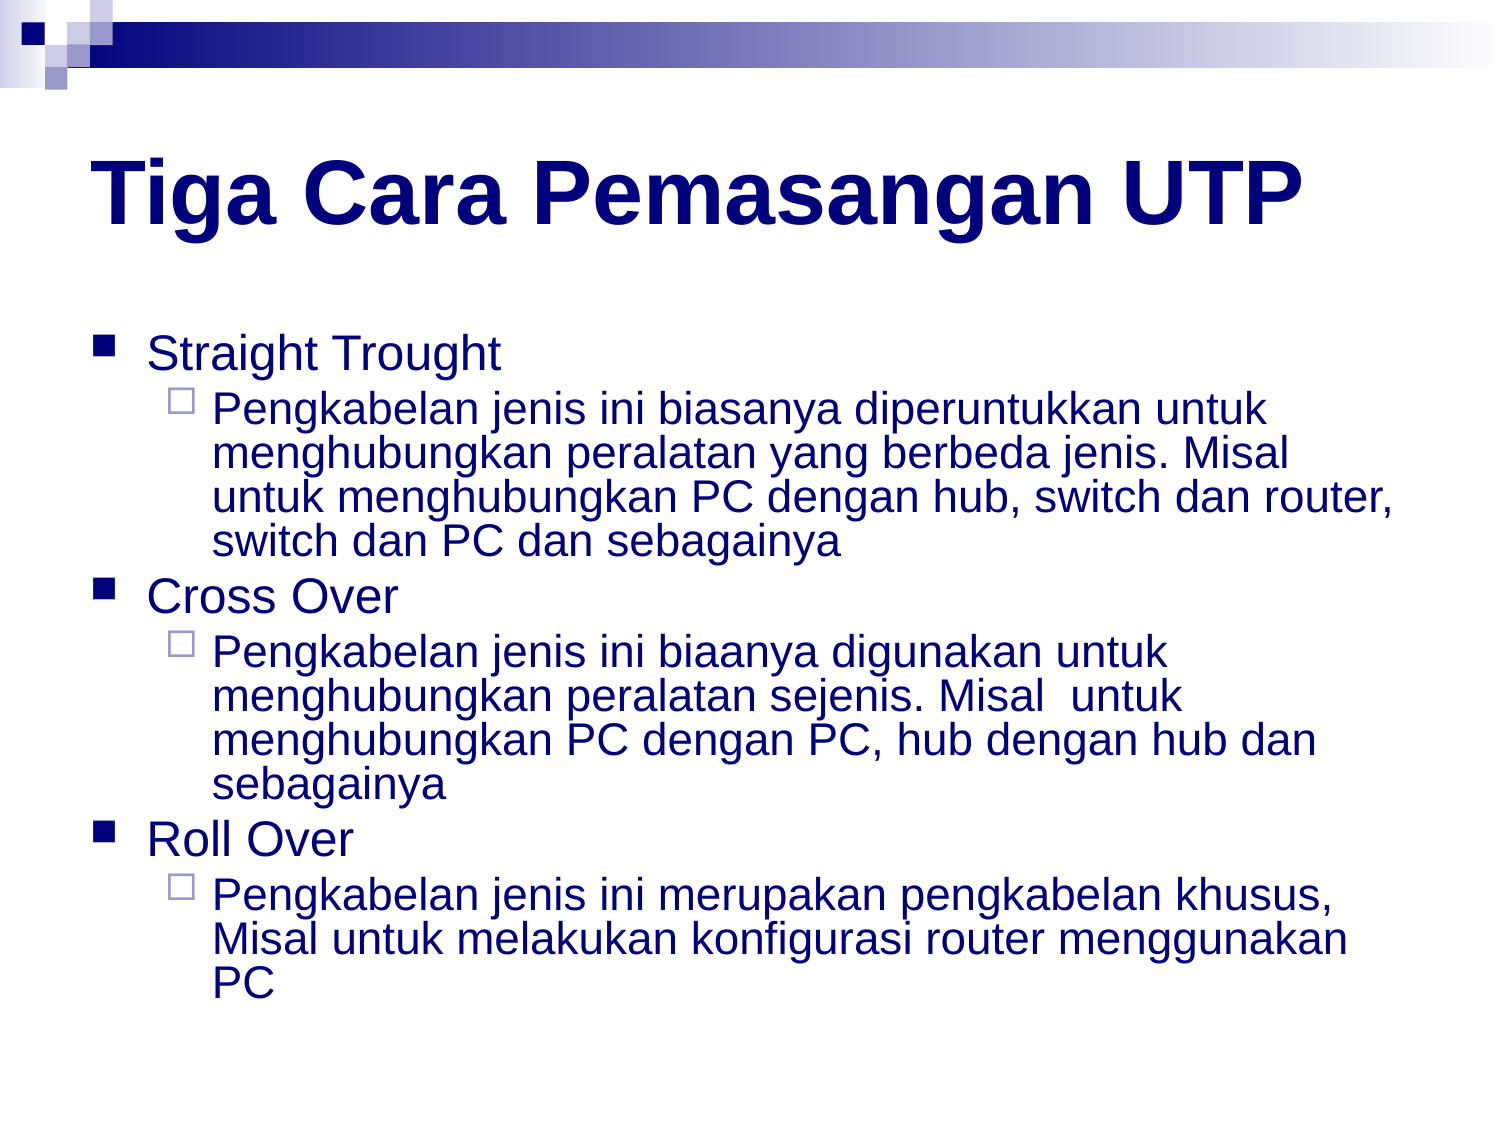

# Tiga Cara Pemasangan UTP
Straight Trought
Pengkabelan jenis ini biasanya diperuntukkan untuk menghubungkan peralatan yang berbeda jenis. Misal untuk menghubungkan PC dengan hub, switch dan router, switch dan PC dan sebagainya
Cross Over
Pengkabelan jenis ini biaanya digunakan untuk menghubungkan peralatan sejenis. Misal  untuk menghubungkan PC dengan PC, hub dengan hub dan sebagainya
Roll Over
Pengkabelan jenis ini merupakan pengkabelan khusus, Misal untuk melakukan konfigurasi router menggunakan PC